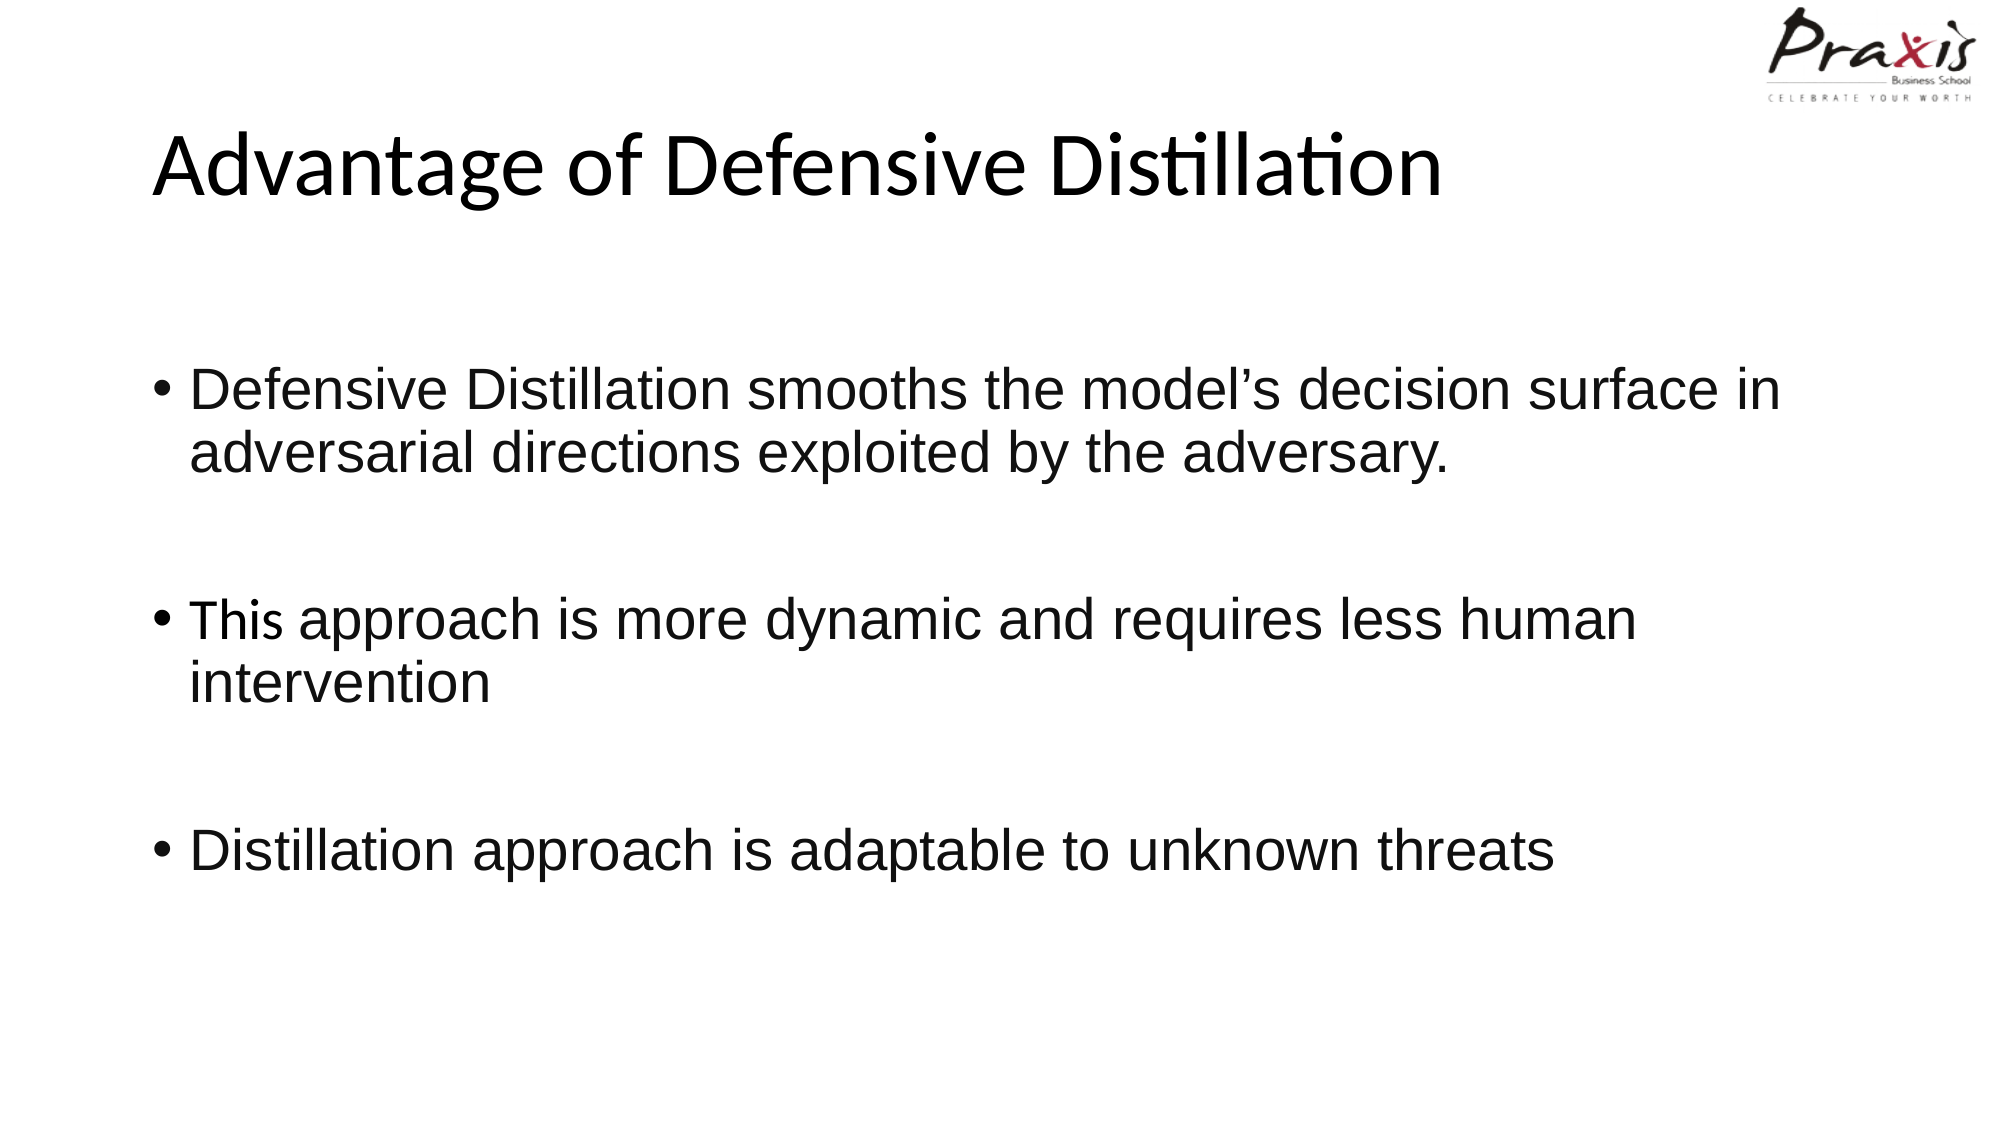

# Advantage of Defensive Distillation
Defensive Distillation smooths the model’s decision surface in adversarial directions exploited by the adversary.

This approach is more dynamic and requires less human intervention

Distillation approach is adaptable to unknown threats